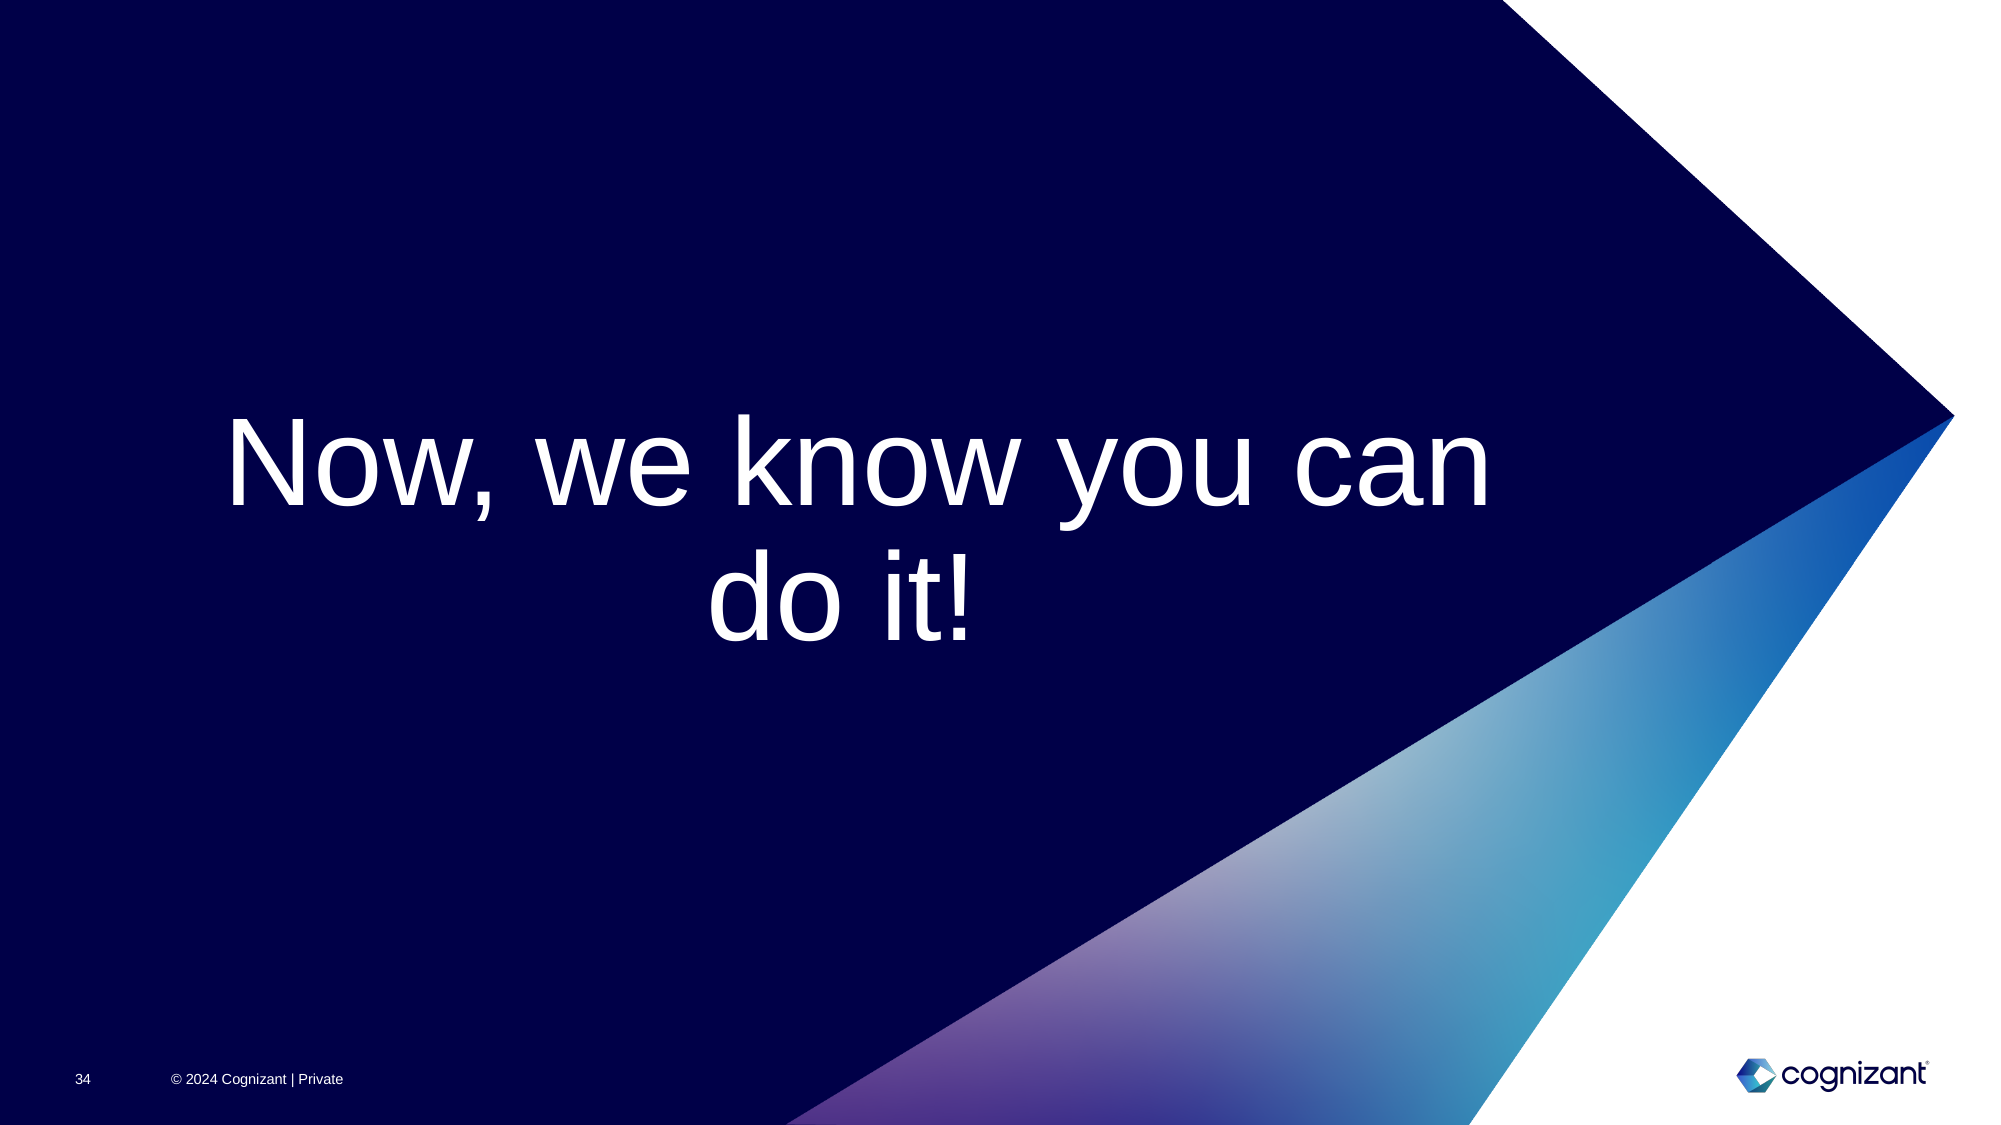

# Now, we know you can do it!
© 2024 Cognizant | Private
34